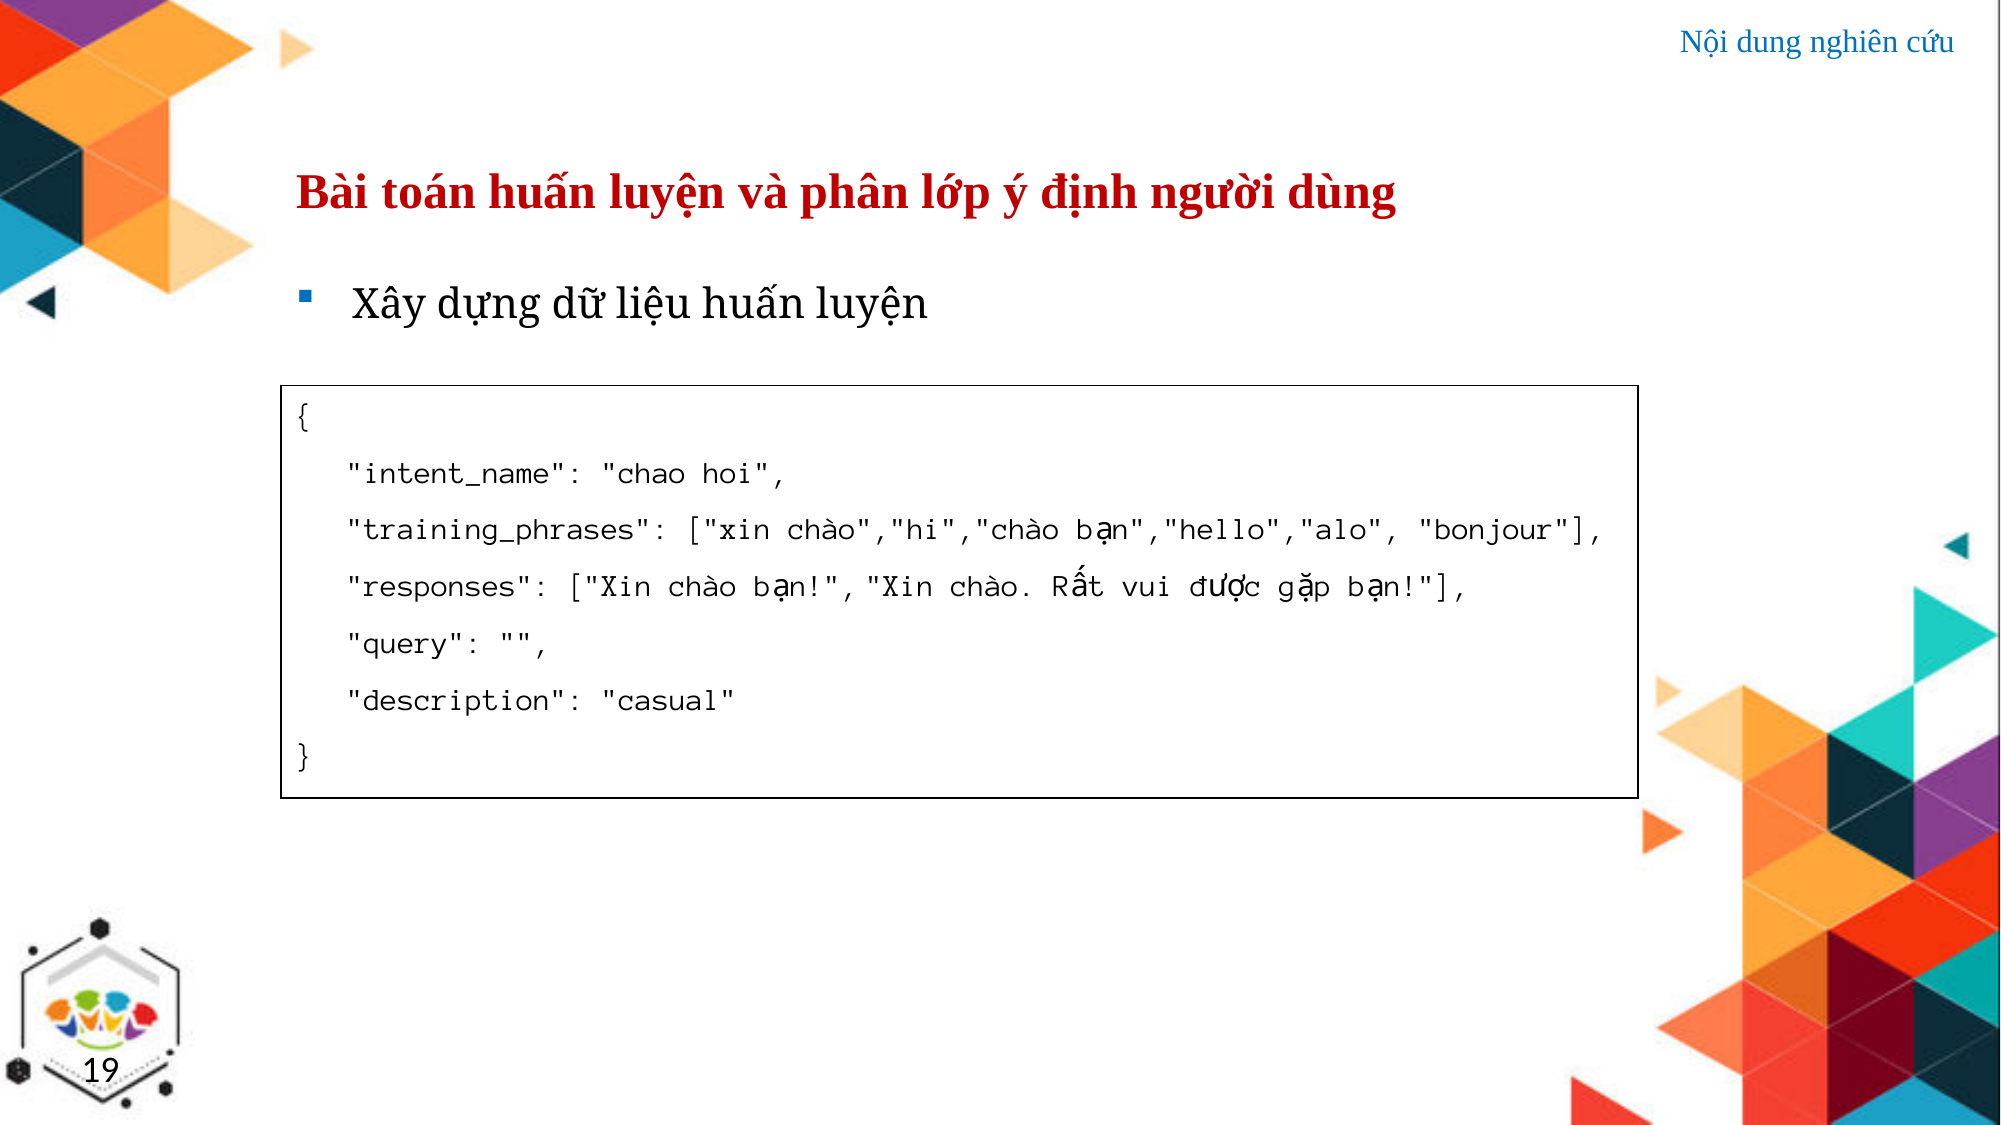

Nội dung nghiên cứu
Bài toán huấn luyện và phân lớp ý định người dùng
Xây dựng dữ liệu huấn luyện
{
   "intent_name": "chao hoi",
   "training_phrases": ["xin chào","hi","chào bạn","hello","alo", "bonjour"],
   "responses": ["Xin chào bạn!", "Xin chào. Rất vui được gặp bạn!"],
   "query": "",
   "description": "casual"
}

19